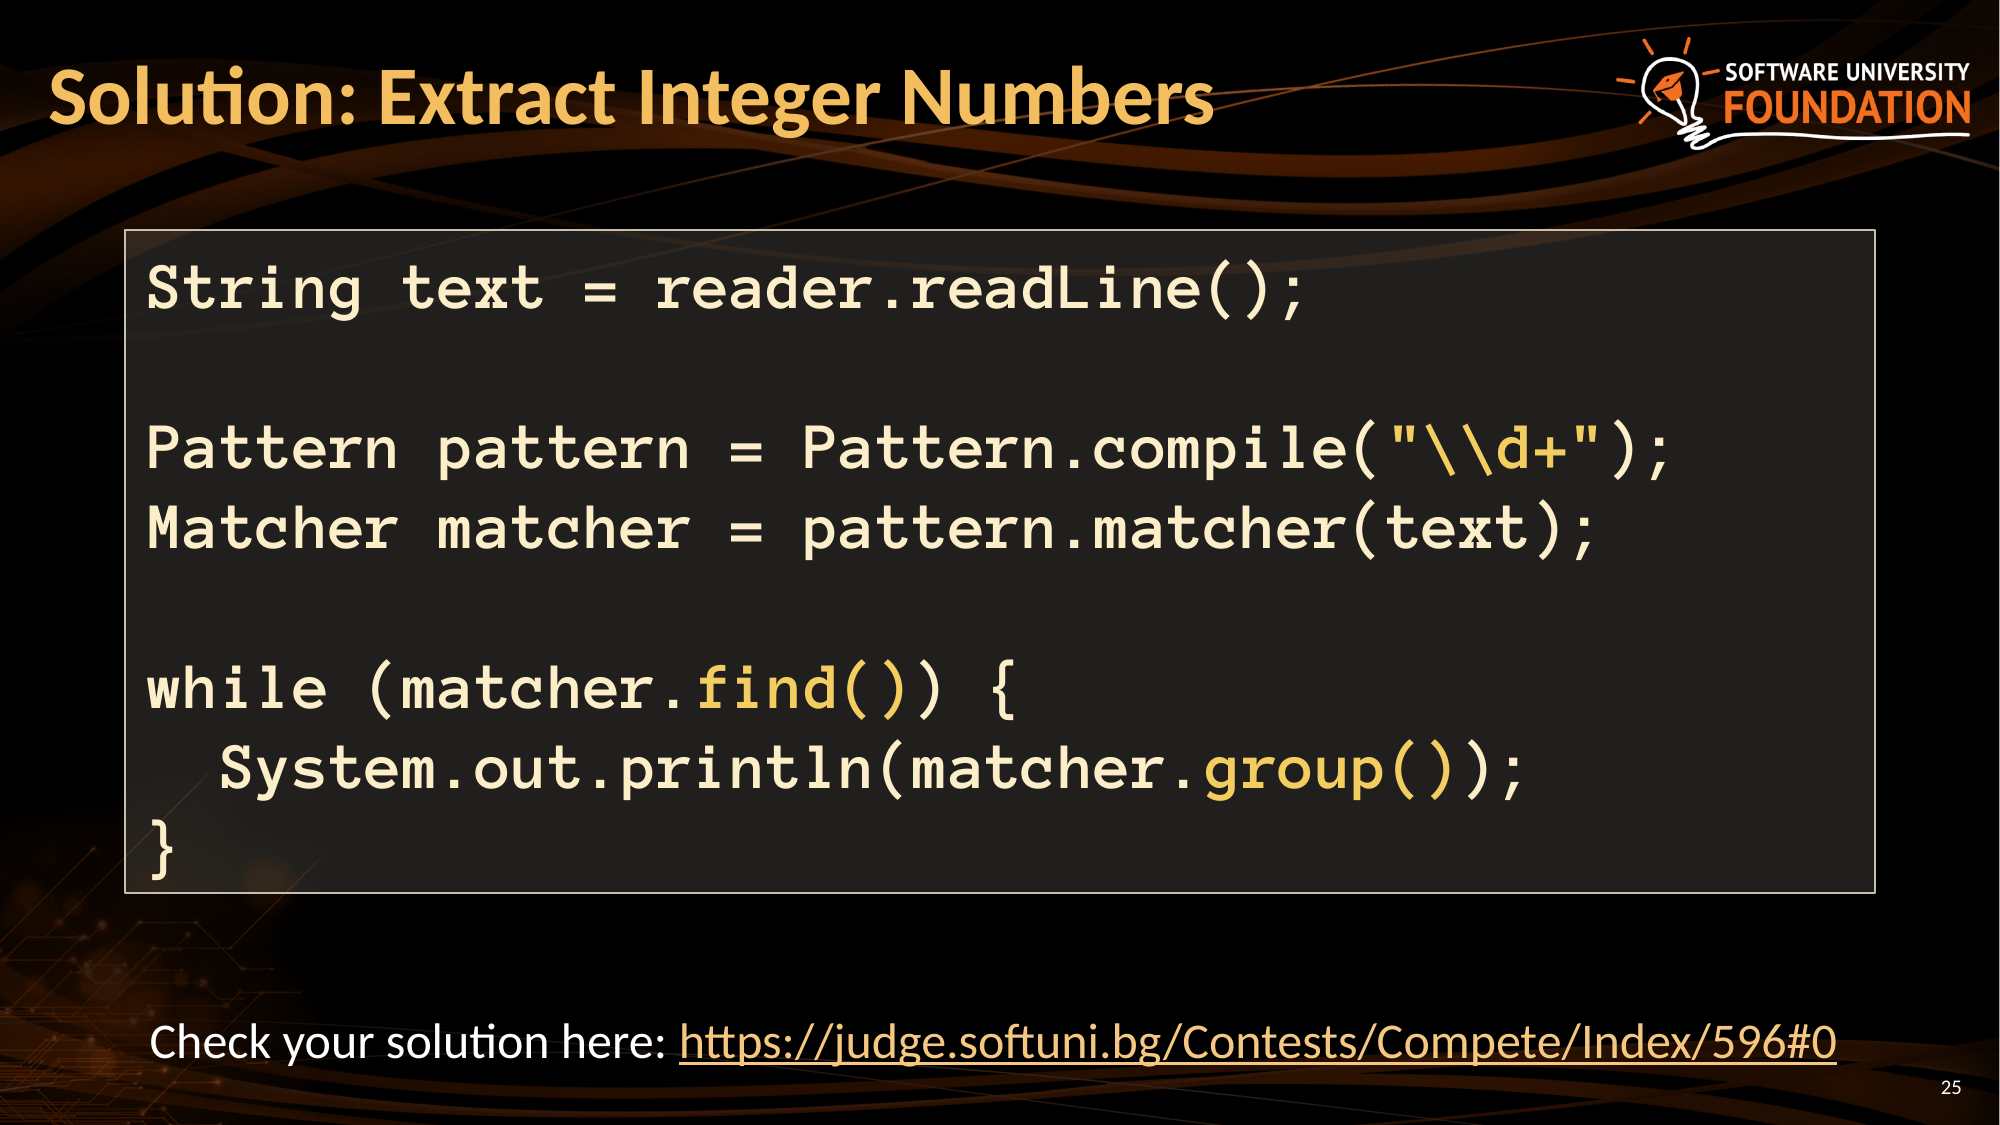

# Solution: Extract Integer Numbers
String text = reader.readLine();

Pattern pattern = Pattern.compile("\\d+");
Matcher matcher = pattern.matcher(text);

while (matcher.find()) {
  System.out.println(matcher.group());
}
Check your solution here: https://judge.softuni.bg/Contests/Compete/Index/596#0
25